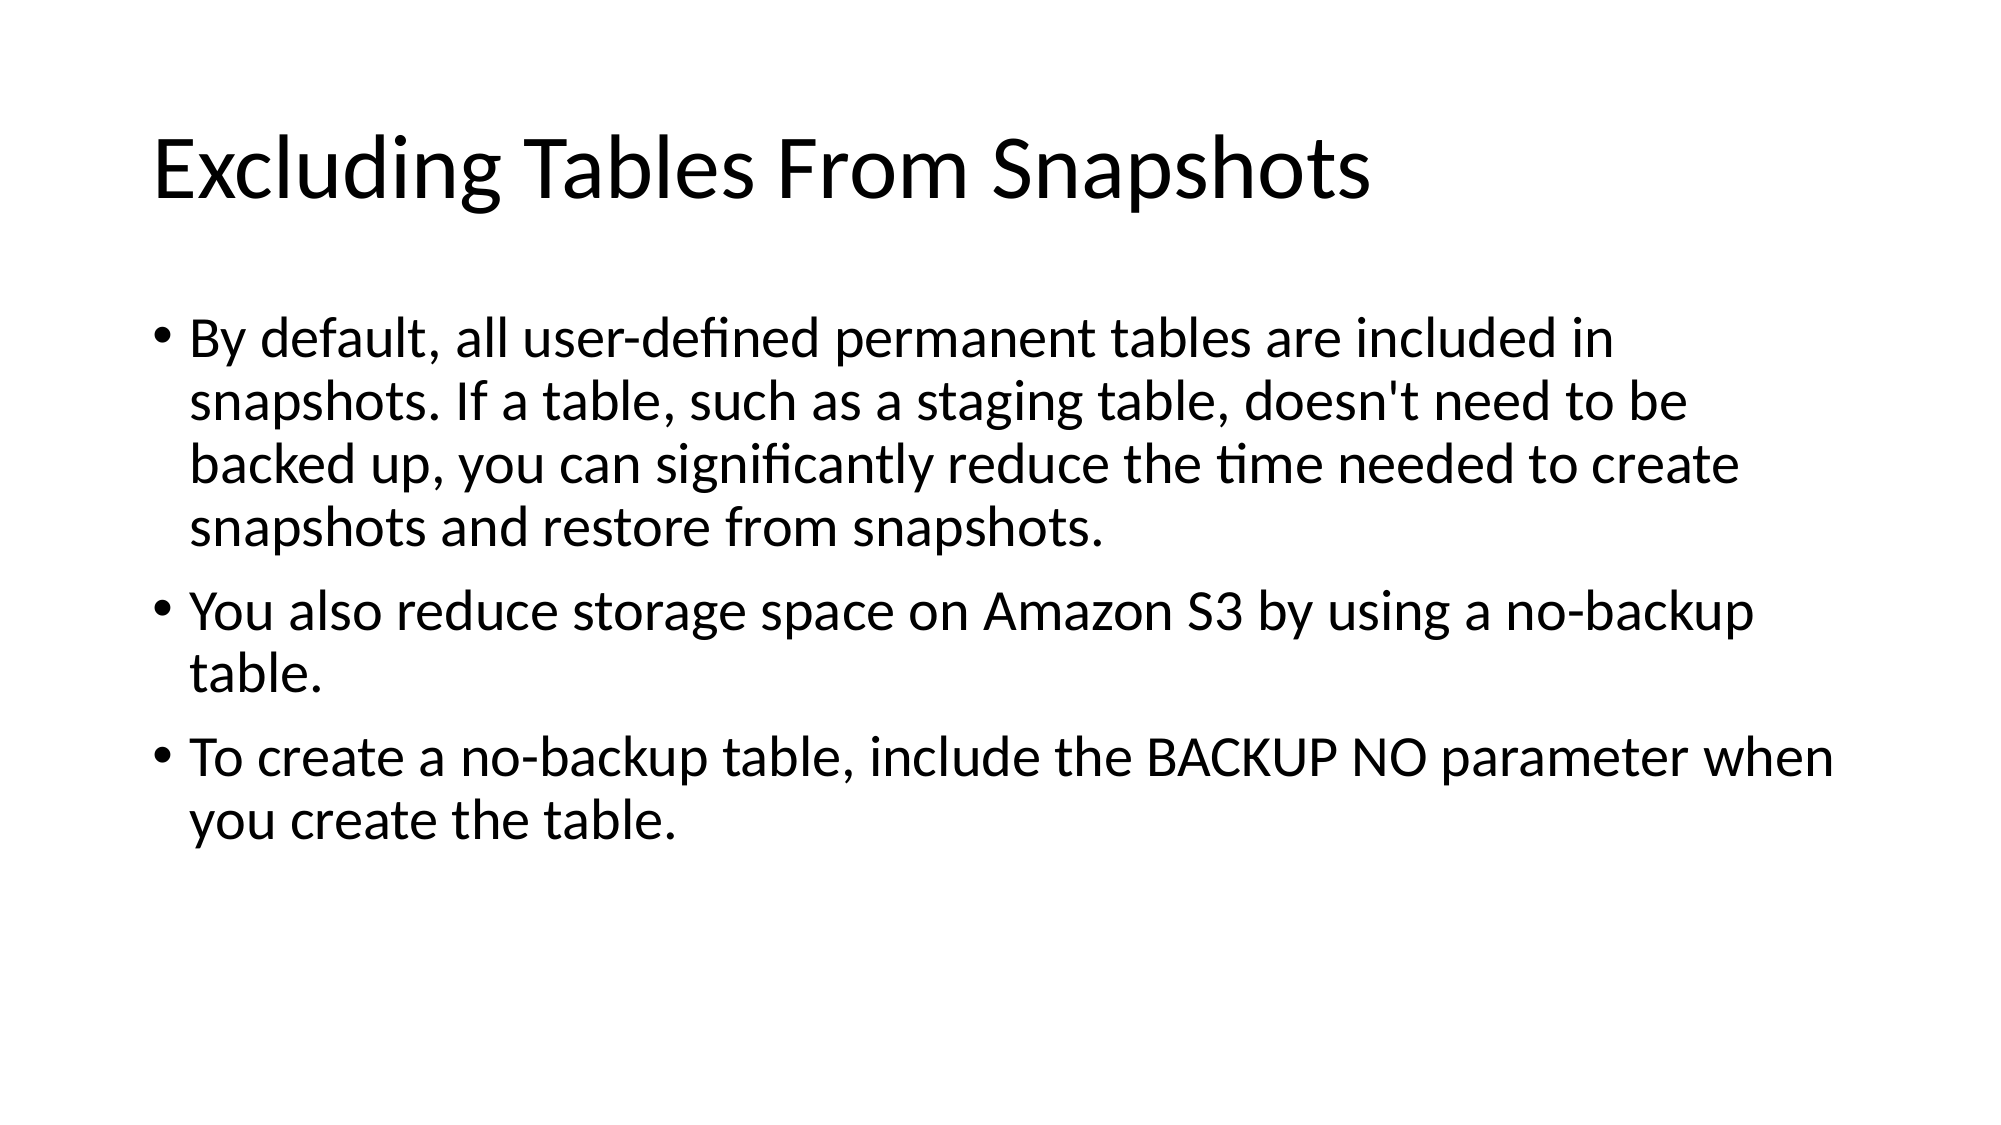

# Excluding Tables From Snapshots
By default, all user-defined permanent tables are included in snapshots. If a table, such as a staging table, doesn't need to be backed up, you can significantly reduce the time needed to create snapshots and restore from snapshots.
You also reduce storage space on Amazon S3 by using a no-backup table.
To create a no-backup table, include the BACKUP NO parameter when you create the table.